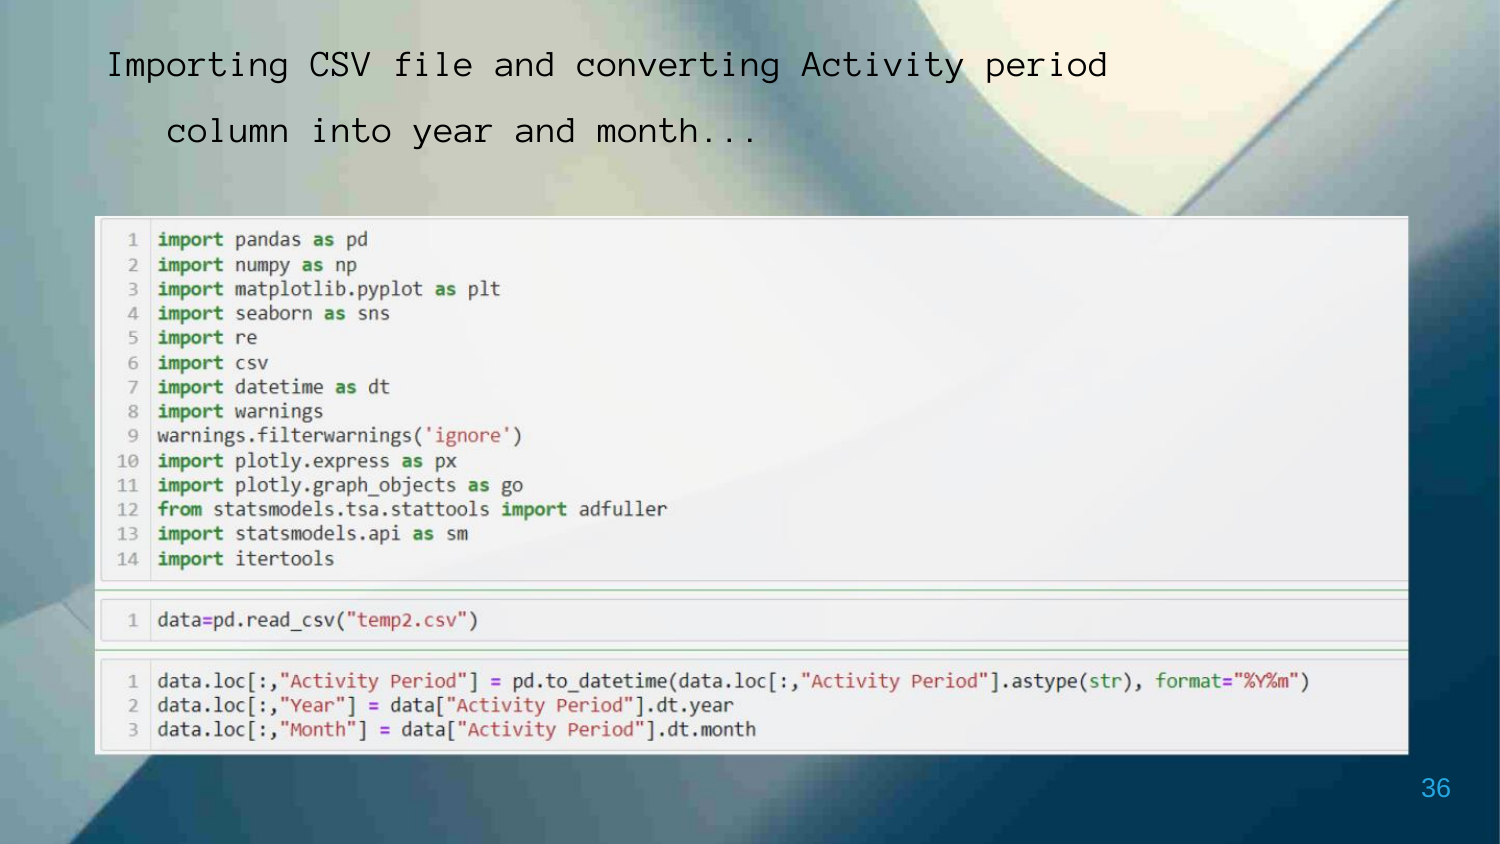

Importing CSV file and converting Activity period
column into year and month...
36